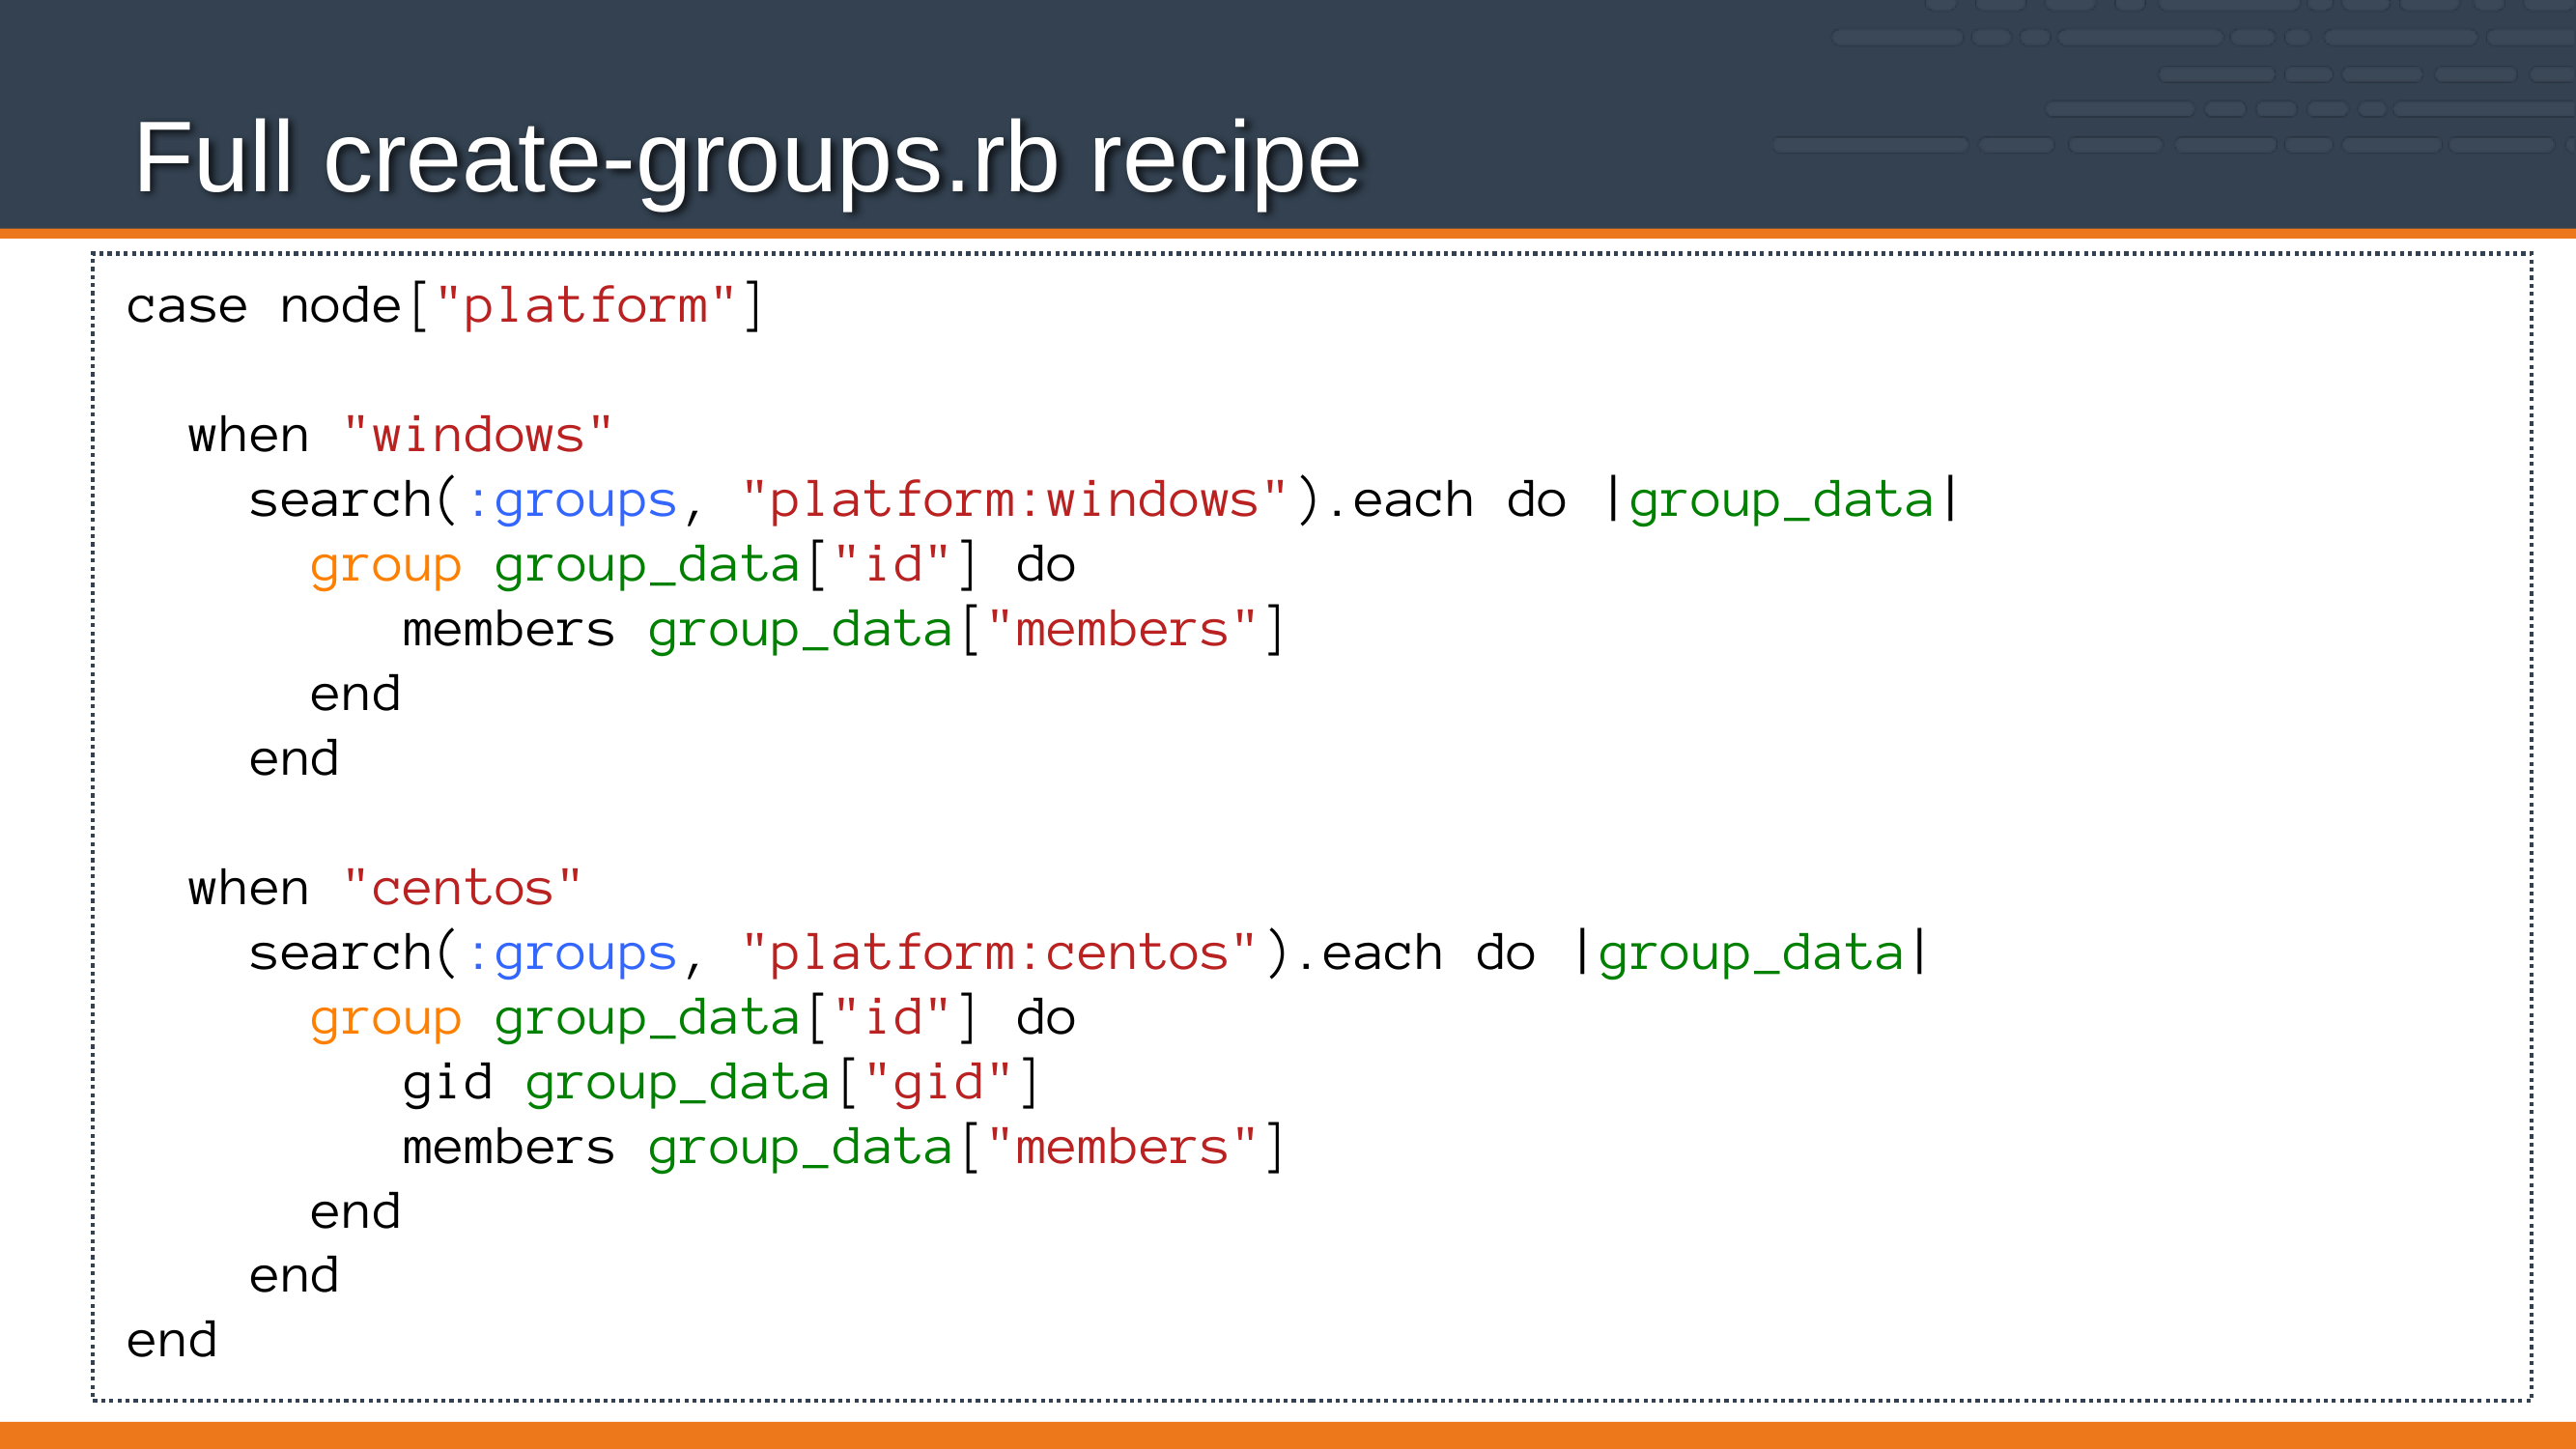

# Full create-groups.rb recipe
case node["platform"]

  when "windows"
    search(:groups, "platform:windows").each do |group_data|
      group group_data["id"] do
         members group_data["members"]
      end
    end

  when "centos"
    search(:groups, "platform:centos").each do |group_data|
      group group_data["id"] do
         gid group_data["gid"]
         members group_data["members"]
      end
    end
end